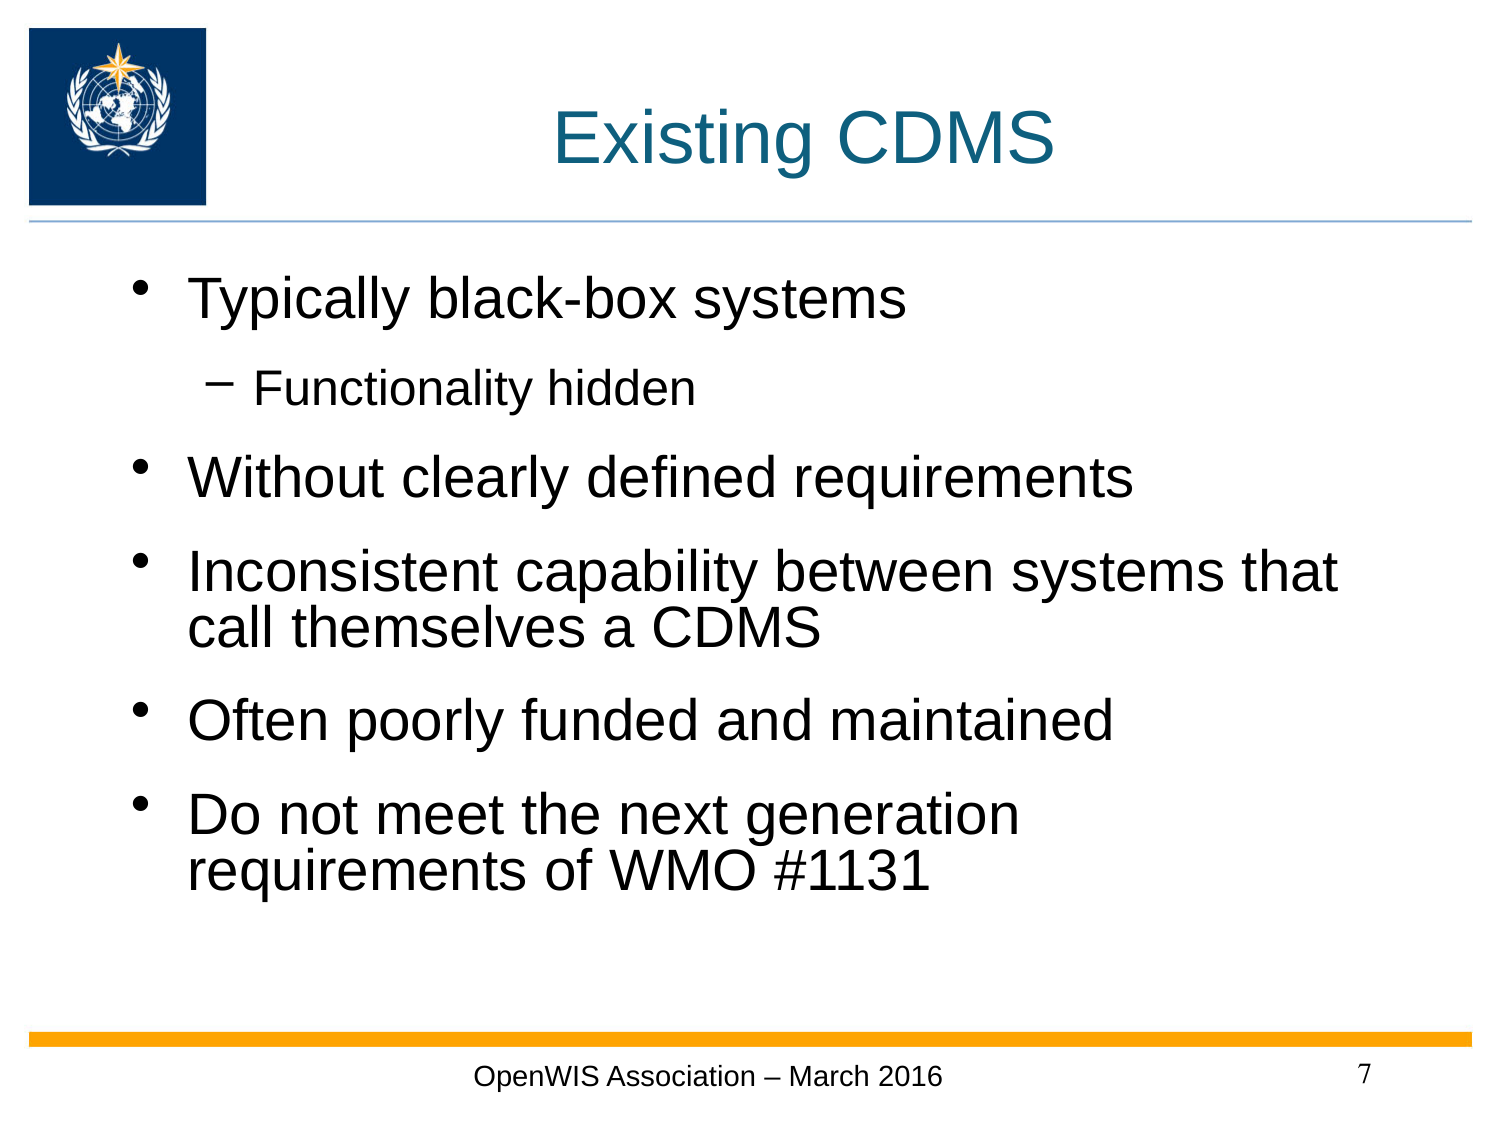

# Existing CDMS
Typically black-box systems
Functionality hidden
Without clearly defined requirements
Inconsistent capability between systems that call themselves a CDMS
Often poorly funded and maintained
Do not meet the next generation requirements of WMO #1131

7
OpenWIS Association – March 2016